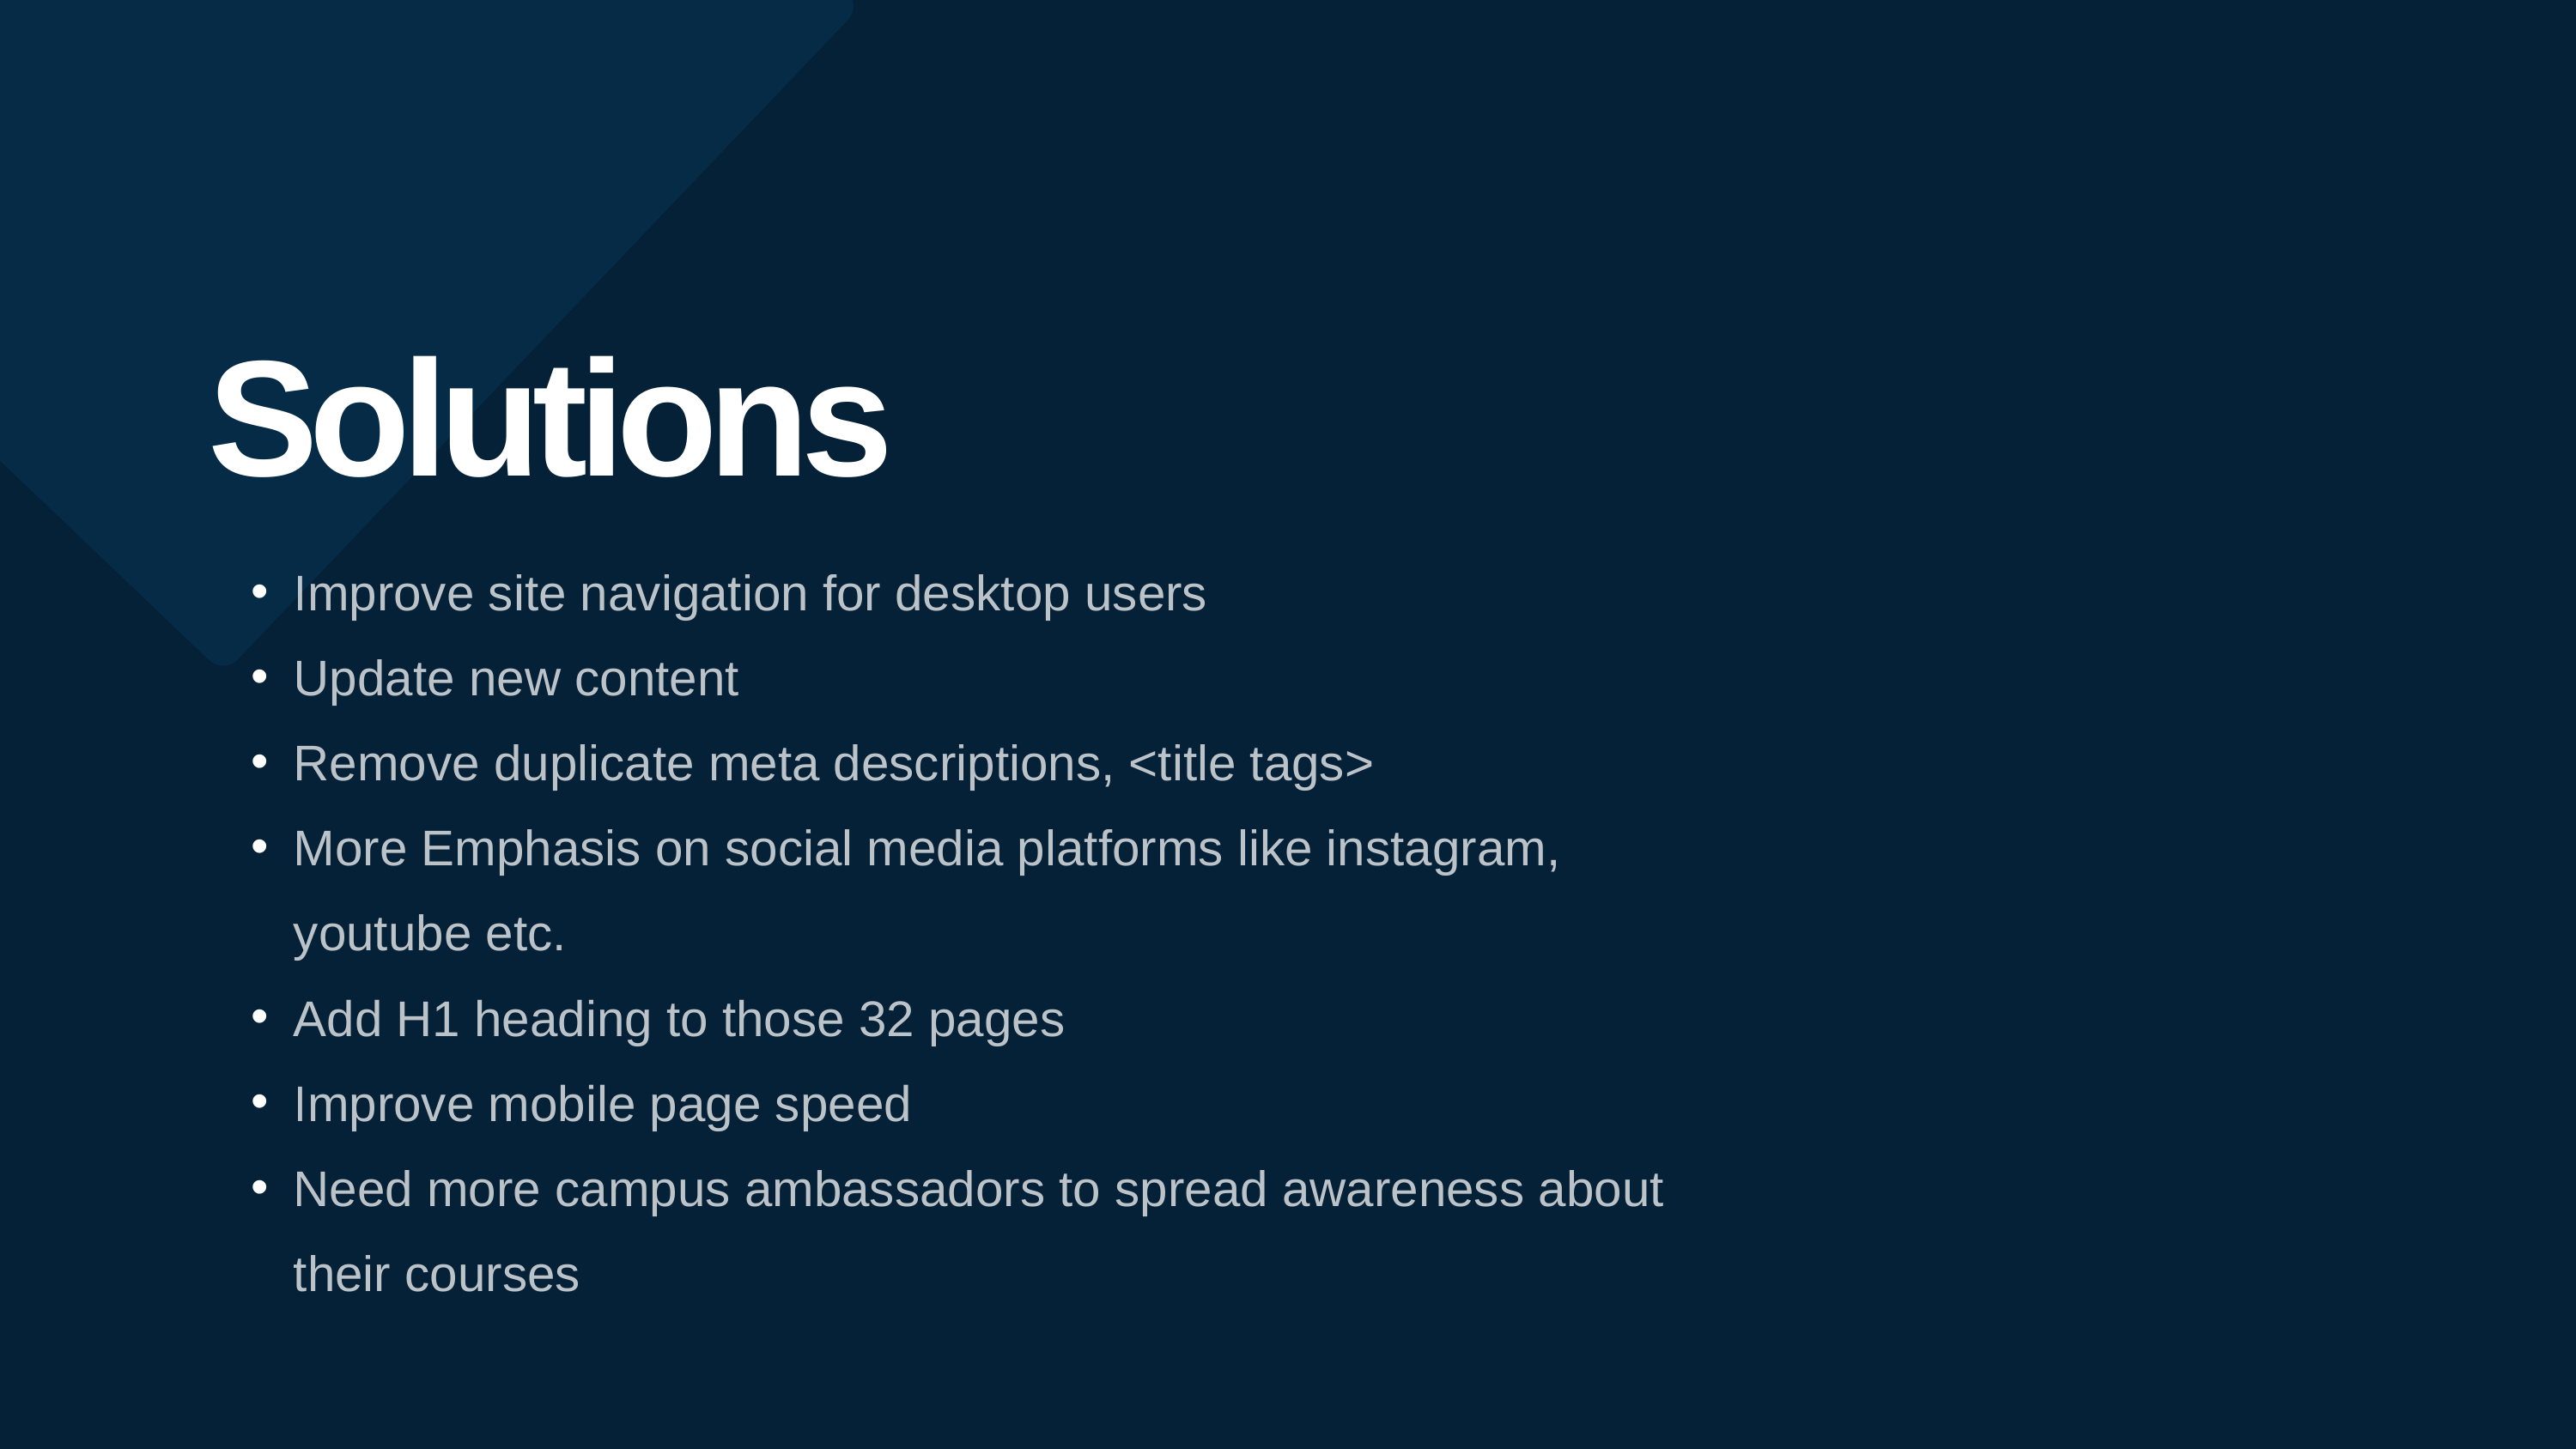

Solutions
Improve site navigation for desktop users
Update new content
Remove duplicate meta descriptions, <title tags>
More Emphasis on social media platforms like instagram, youtube etc.
Add H1 heading to those 32 pages
Improve mobile page speed
Need more campus ambassadors to spread awareness about their courses